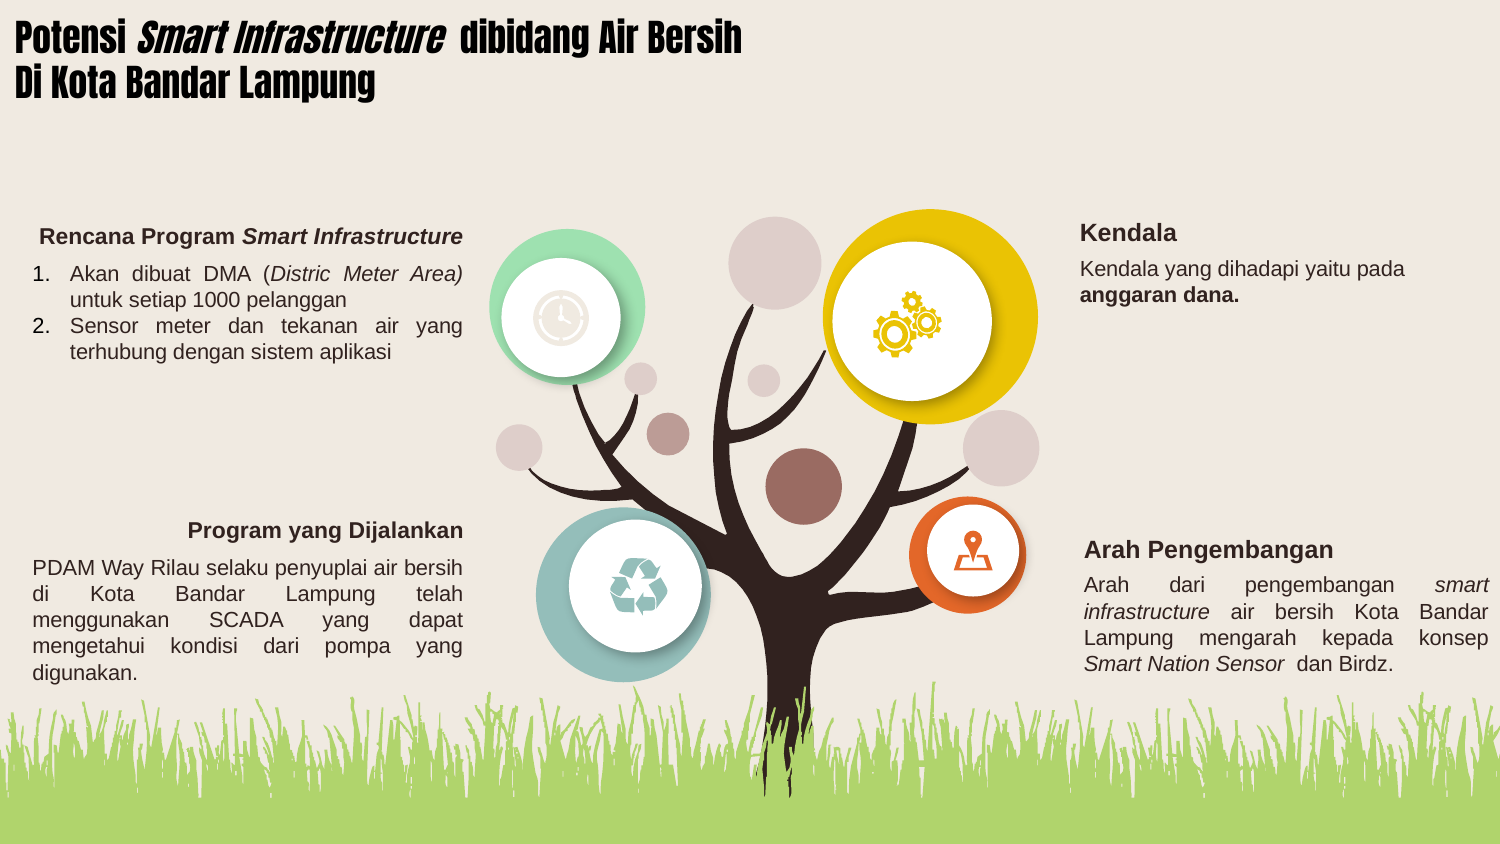

Potensi Smart Infrastructure  dibidang Air Bersih
Di Kota Bandar Lampung

Kendala
Kendala yang dihadapi yaitu pada anggaran dana.
Rencana Program Smart Infrastructure
Akan dibuat DMA (Distric Meter Area) untuk setiap 1000 pelanggan
Sensor meter dan tekanan air yang terhubung dengan sistem aplikasi

Program yang Dijalankan
PDAM Way Rilau selaku penyuplai air bersih di Kota Bandar Lampung telah menggunakan SCADA yang dapat mengetahui kondisi dari pompa yang digunakan.
Arah Pengembangan
Arah dari pengembangan smart infrastructure air bersih Kota Bandar Lampung mengarah kepada konsep Smart Nation Sensor  dan Birdz.